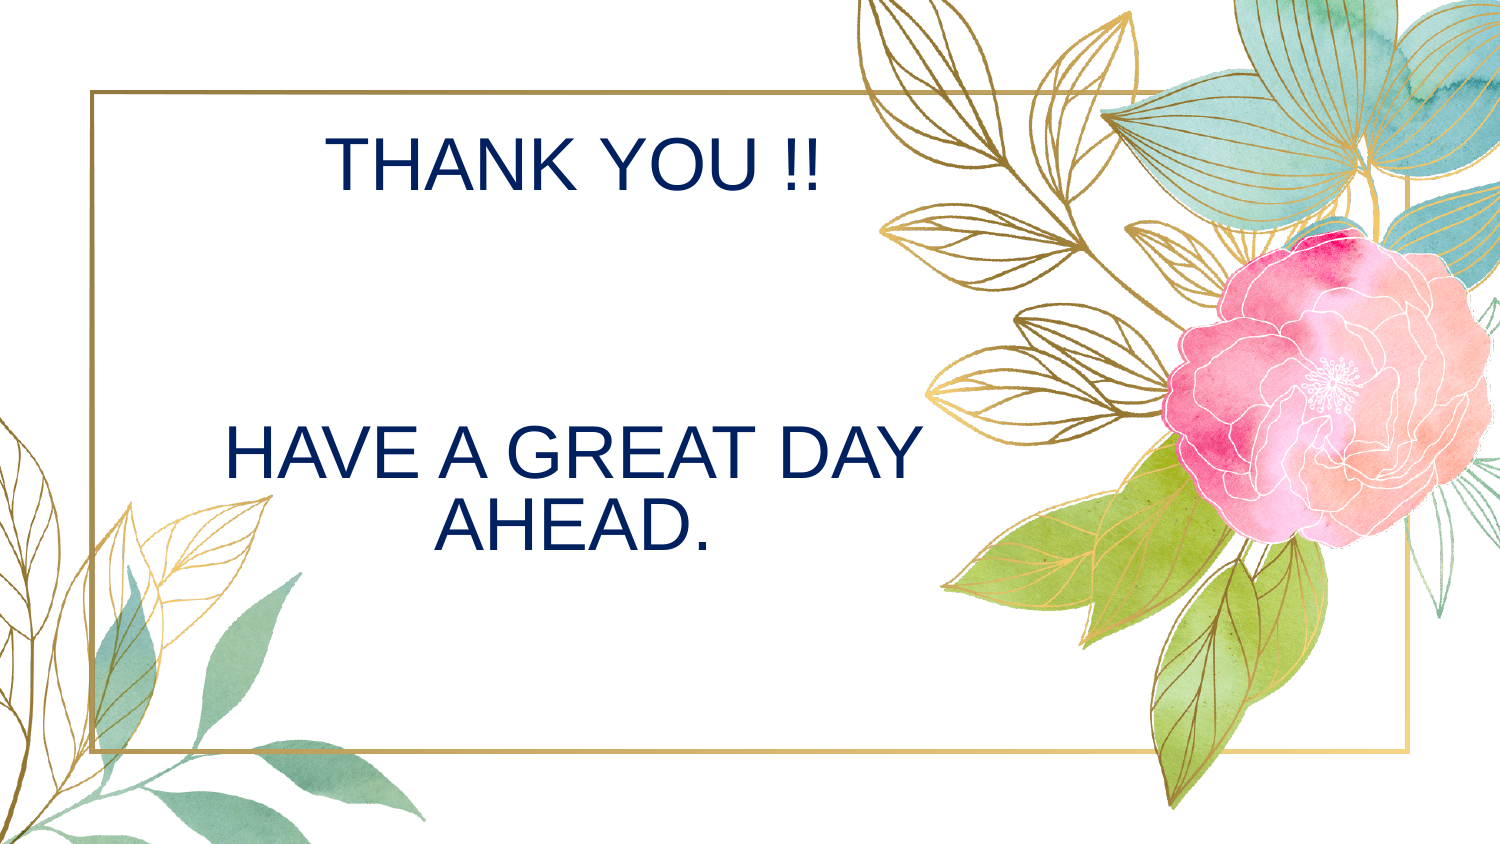

# THANK YOU !! HAVE A GREAT DAY AHEAD.